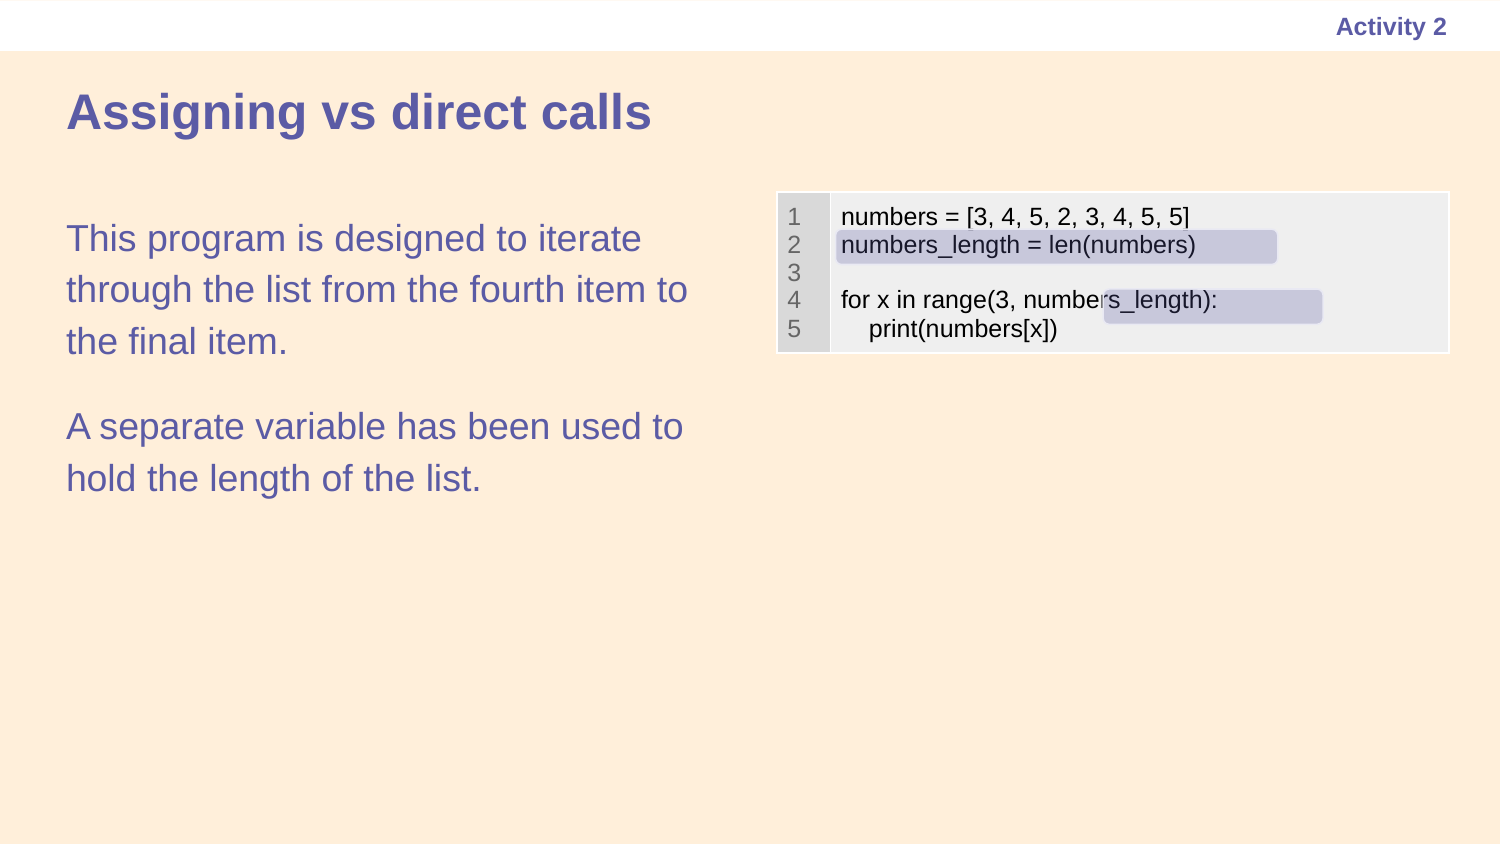

Activity 2
# Assigning vs direct calls
| 1 2 3 4 5 | numbers = [3, 4, 5, 2, 3, 4, 5, 5] numbers\_length = len(numbers) for x in range(3, numbers\_length): print(numbers[x]) |
| --- | --- |
This program is designed to iterate through the list from the fourth item to the final item.
A separate variable has been used to hold the length of the list.